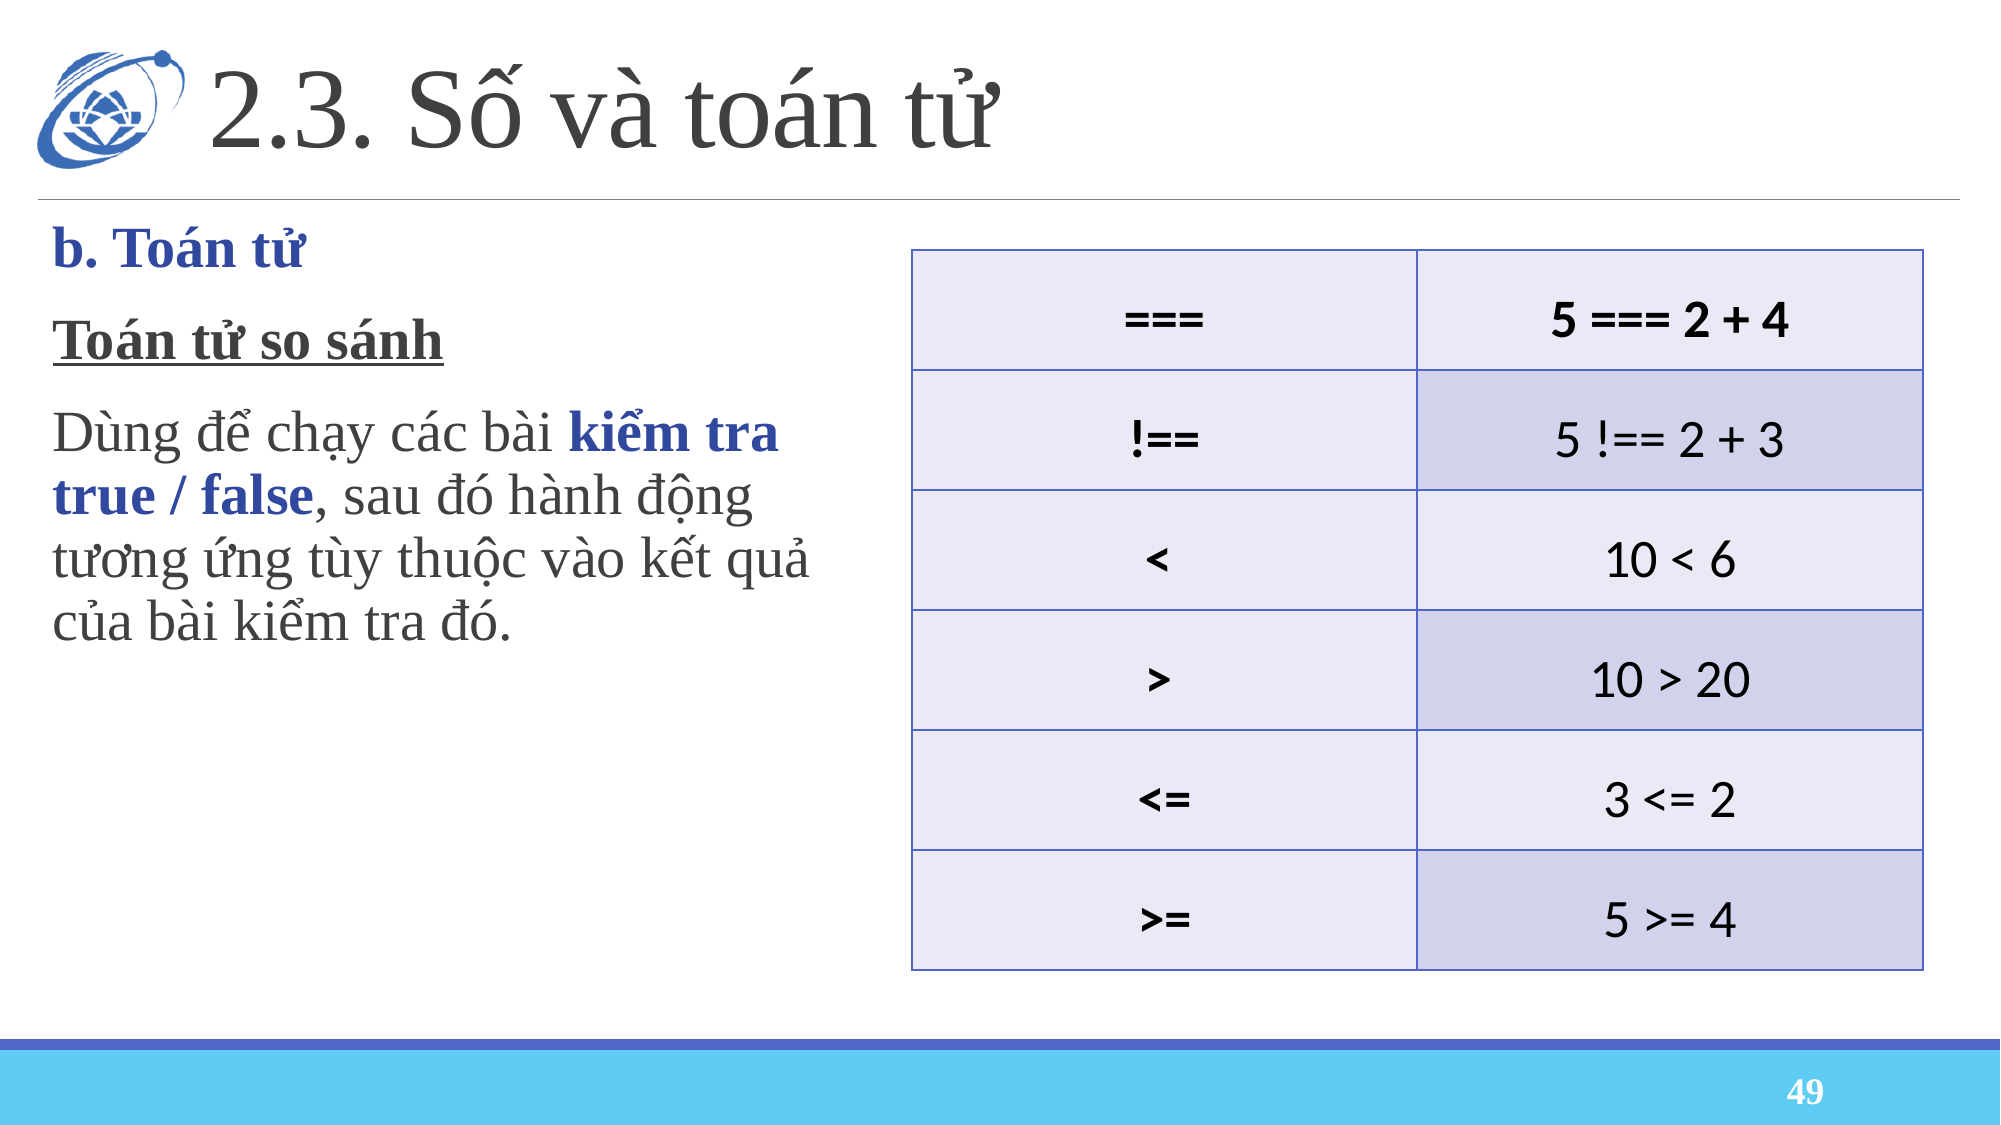

# 2.3. Số và toán tử
b. Toán tử
Toán tử so sánh
Dùng để chạy các bài kiểm tra true / false, sau đó hành động tương ứng tùy thuộc vào kết quả của bài kiểm tra đó.
| === | 5 === 2 + 4 |
| --- | --- |
| !== | 5 !== 2 + 3 |
| < | 10 < 6 |
| > | 10 > 20 |
| <= | 3 <= 2 |
| >= | 5 >= 4 |
49